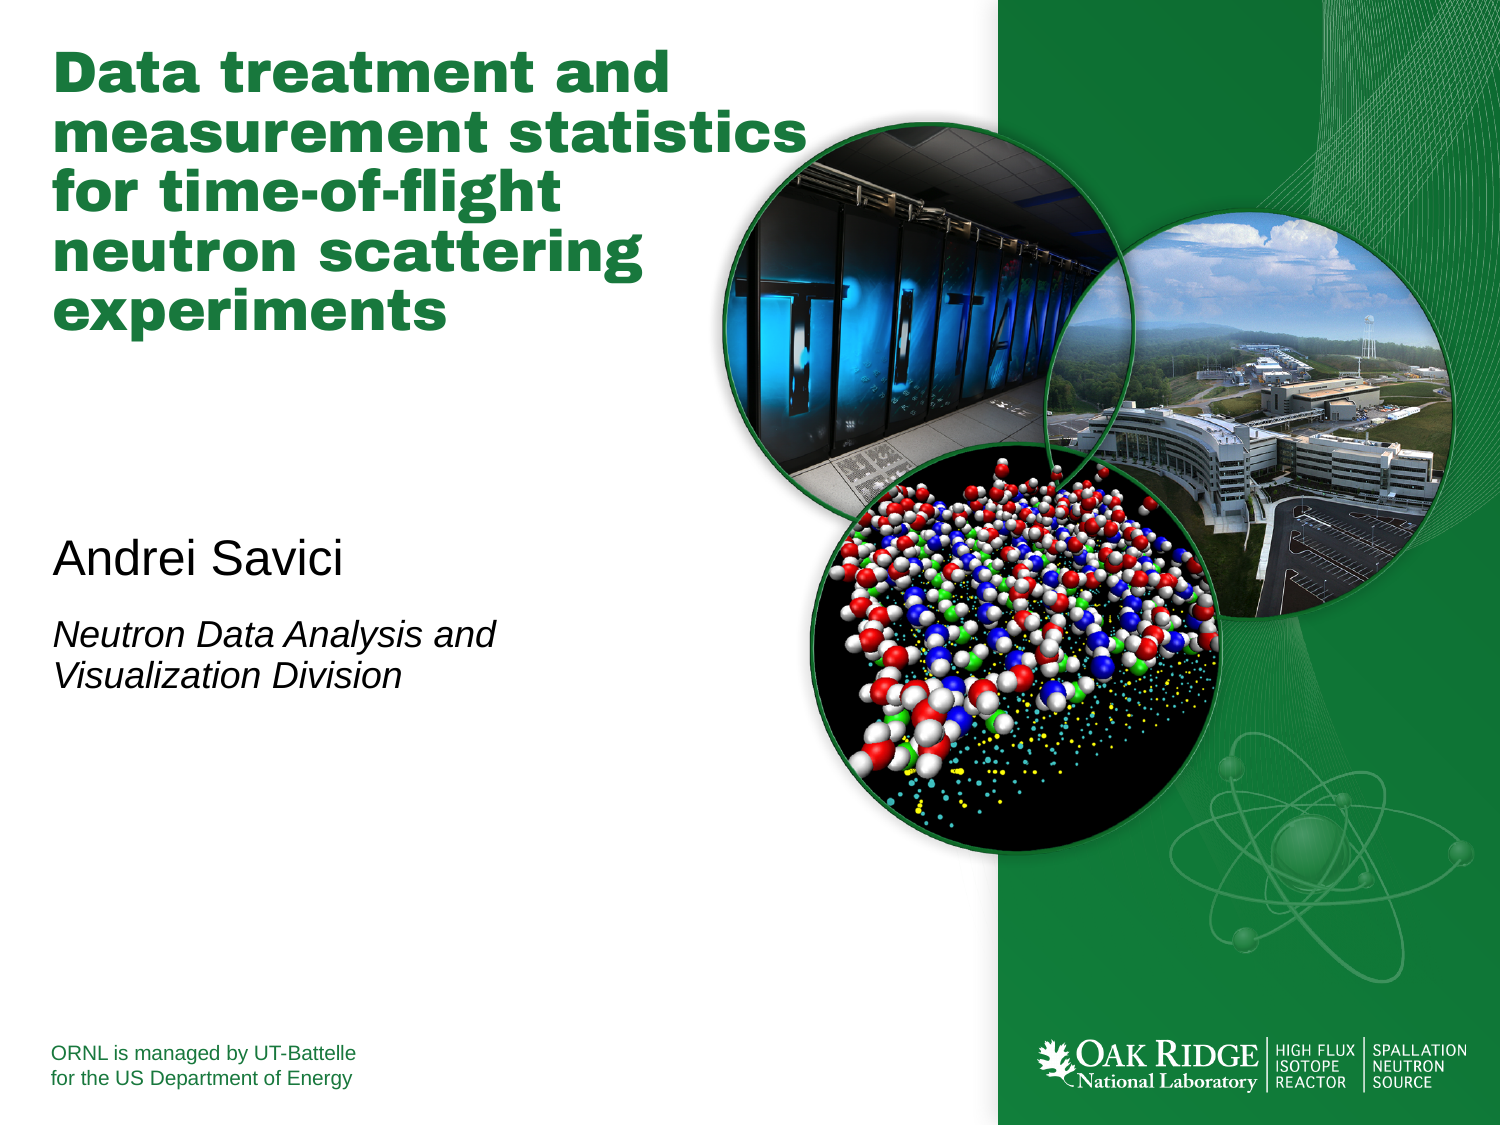

# Data treatment and measurement statistics for time-of-flight neutron scattering experiments
Andrei Savici
Neutron Data Analysis and Visualization Division